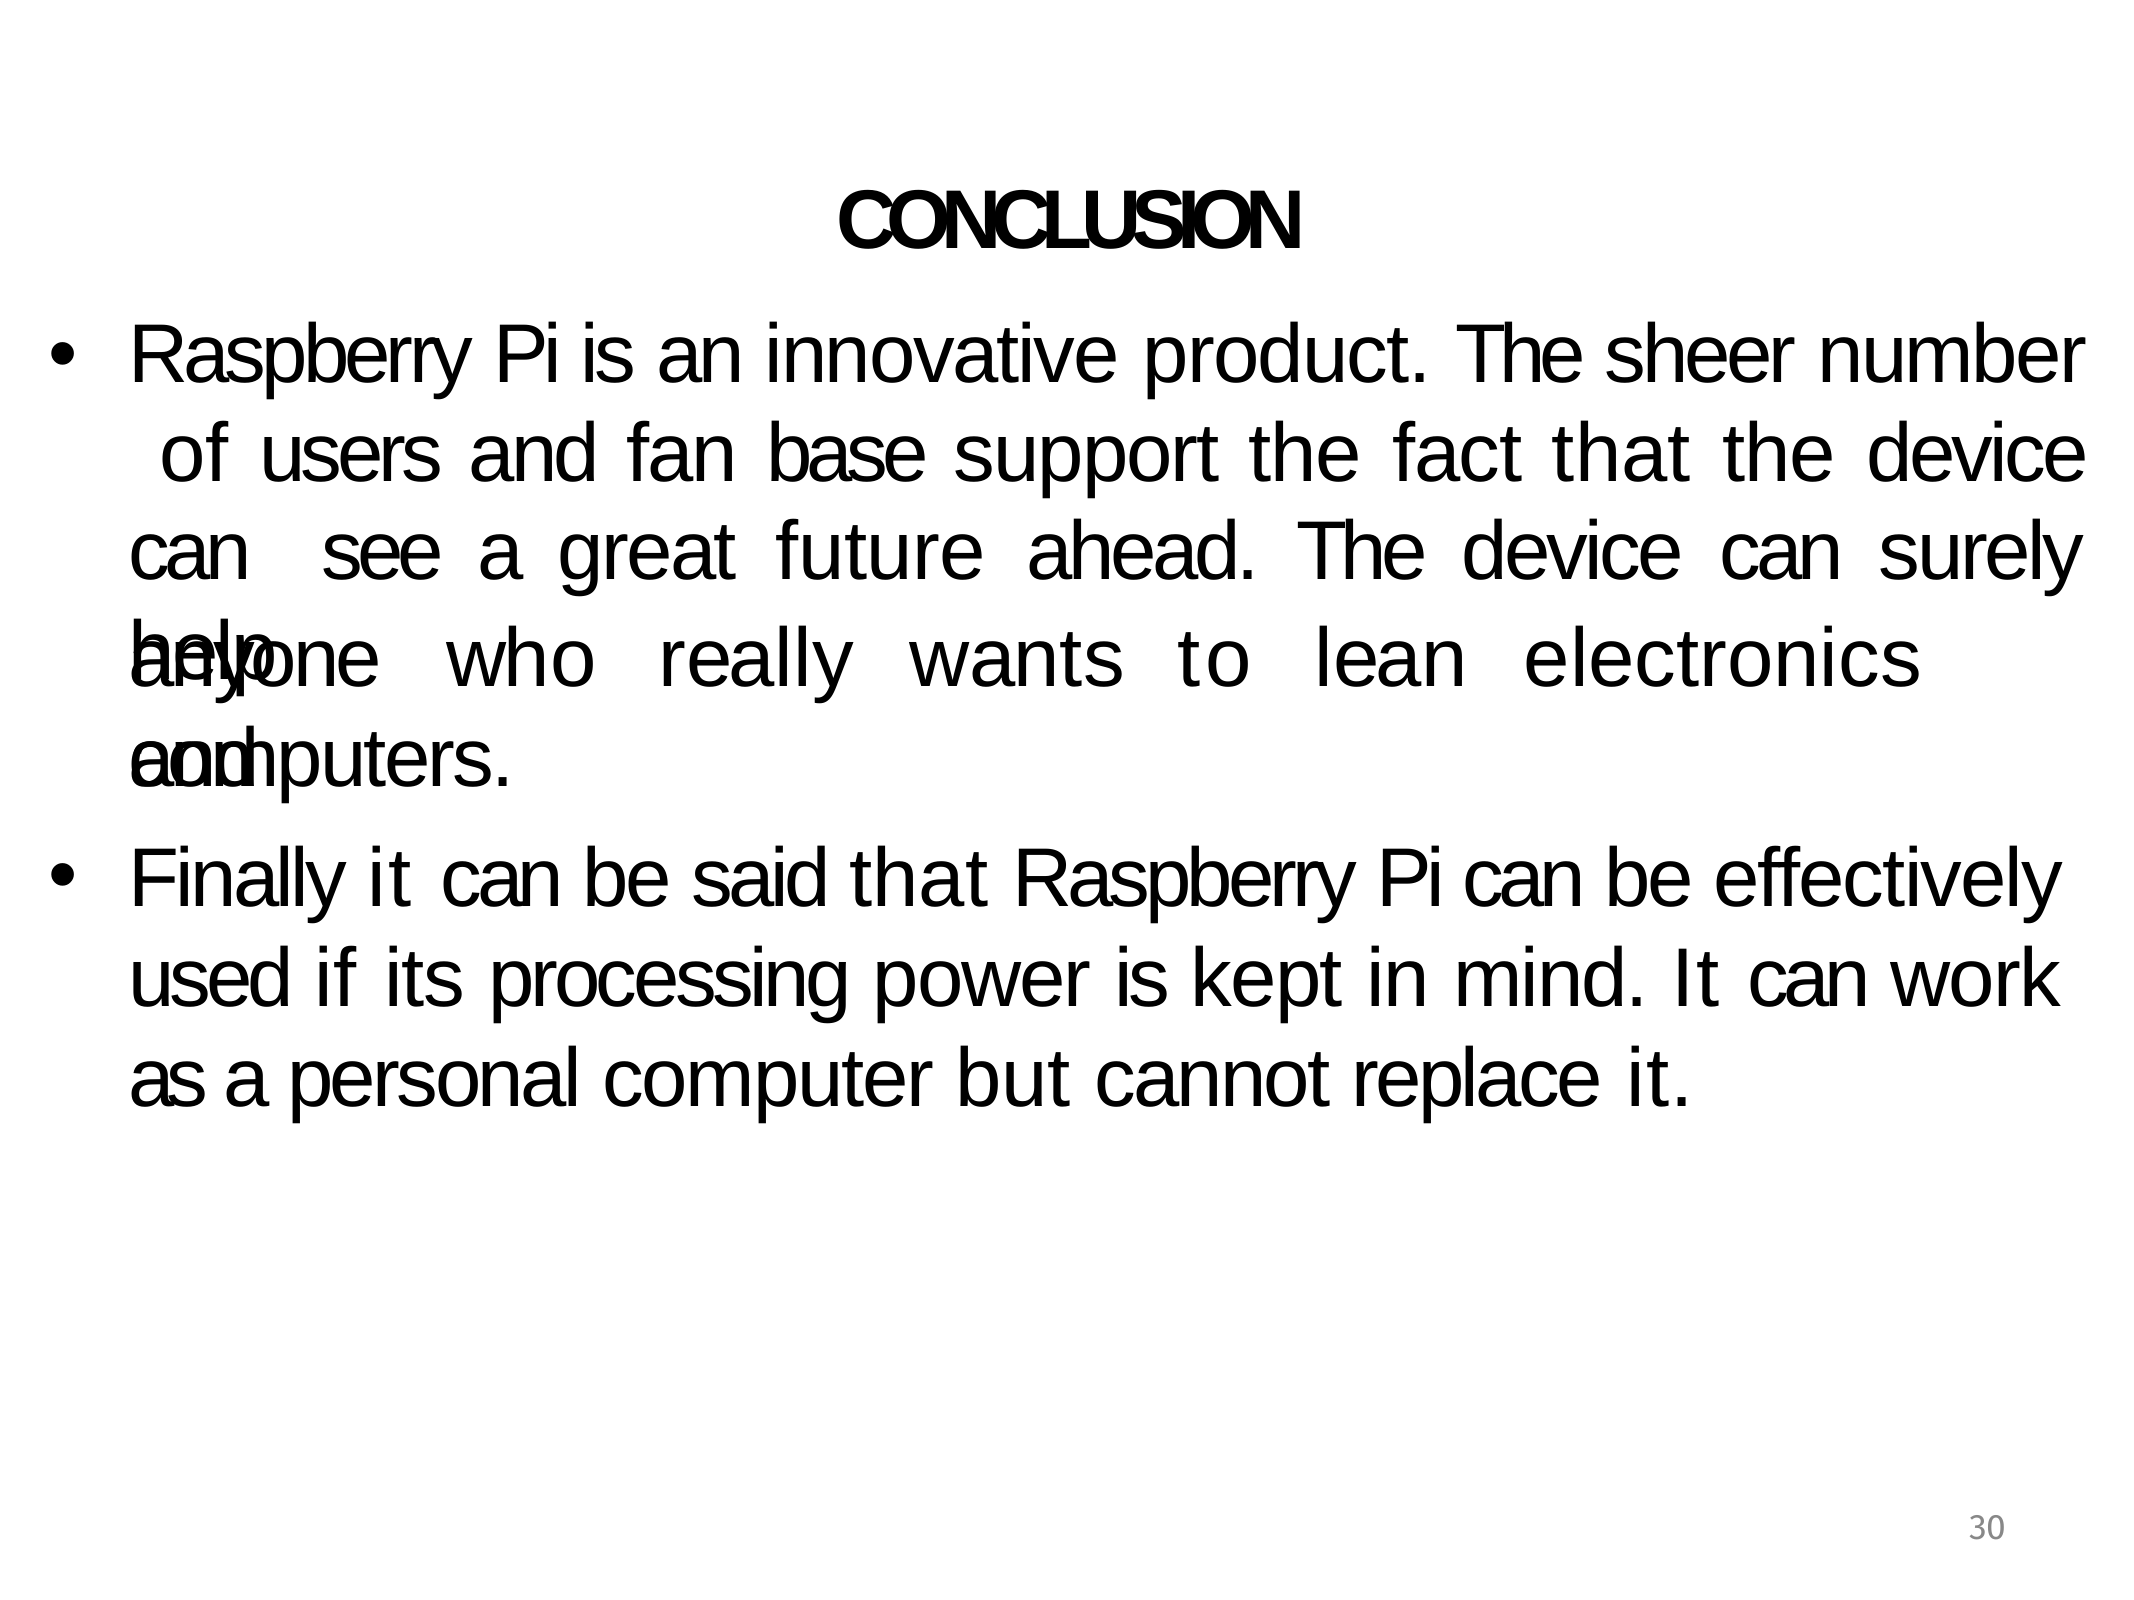

CONCLUSION
Raspberry Pi is an innovative product. The sheer number  of users and fan base support the fact that the device can  see a great future ahead. The device can surely help
•
anyone	who	really	wants	to	lean	electronics	and
computers.
Finally it can be said that Raspberry Pi can be effectively  used if its processing power is kept in mind. It can work  as a personal computer but cannot replace it.
•
30